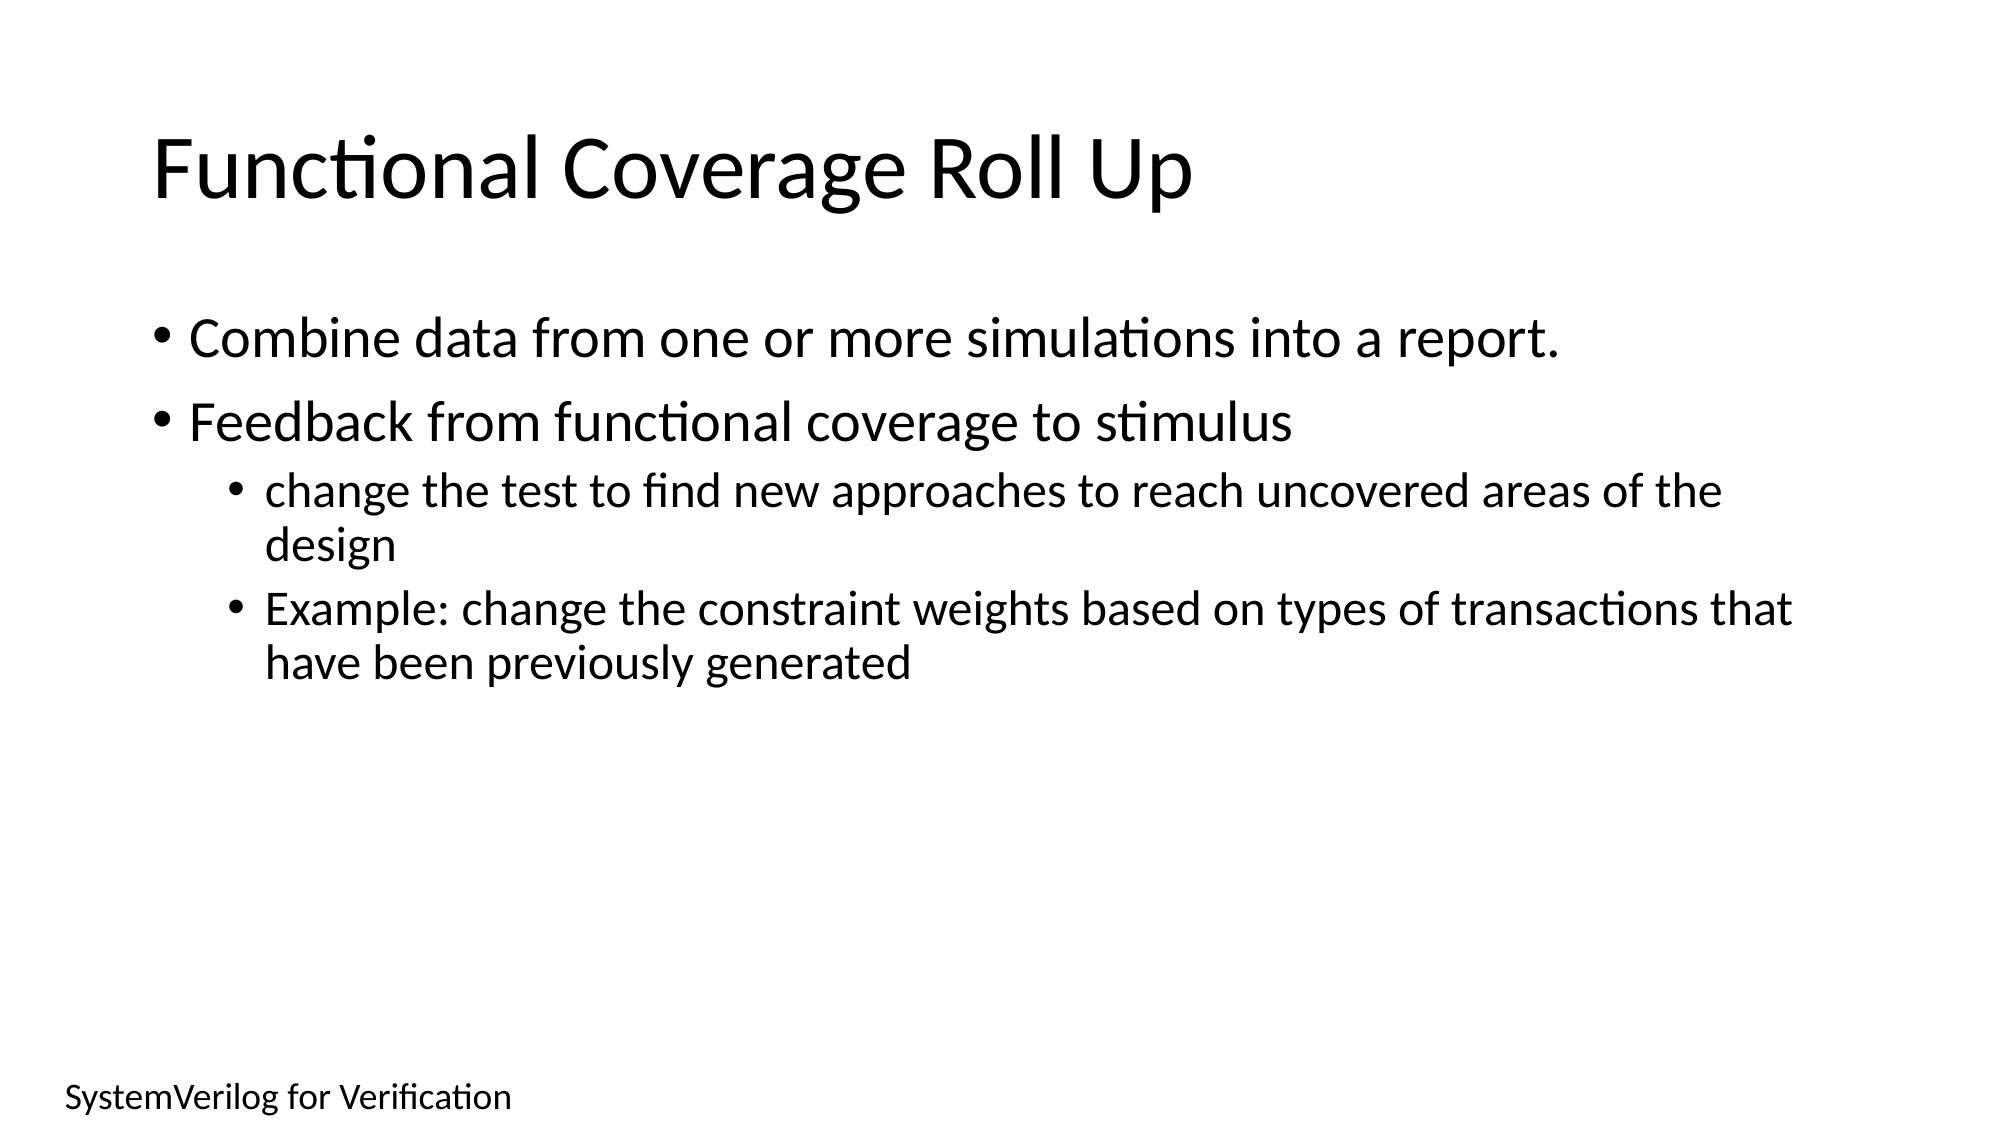

# Functional Coverage Roll Up
Combine data from one or more simulations into a report.
Feedback from functional coverage to stimulus
change the test to find new approaches to reach uncovered areas of the design
Example: change the constraint weights based on types of transactions that have been previously generated
SystemVerilog for Verification